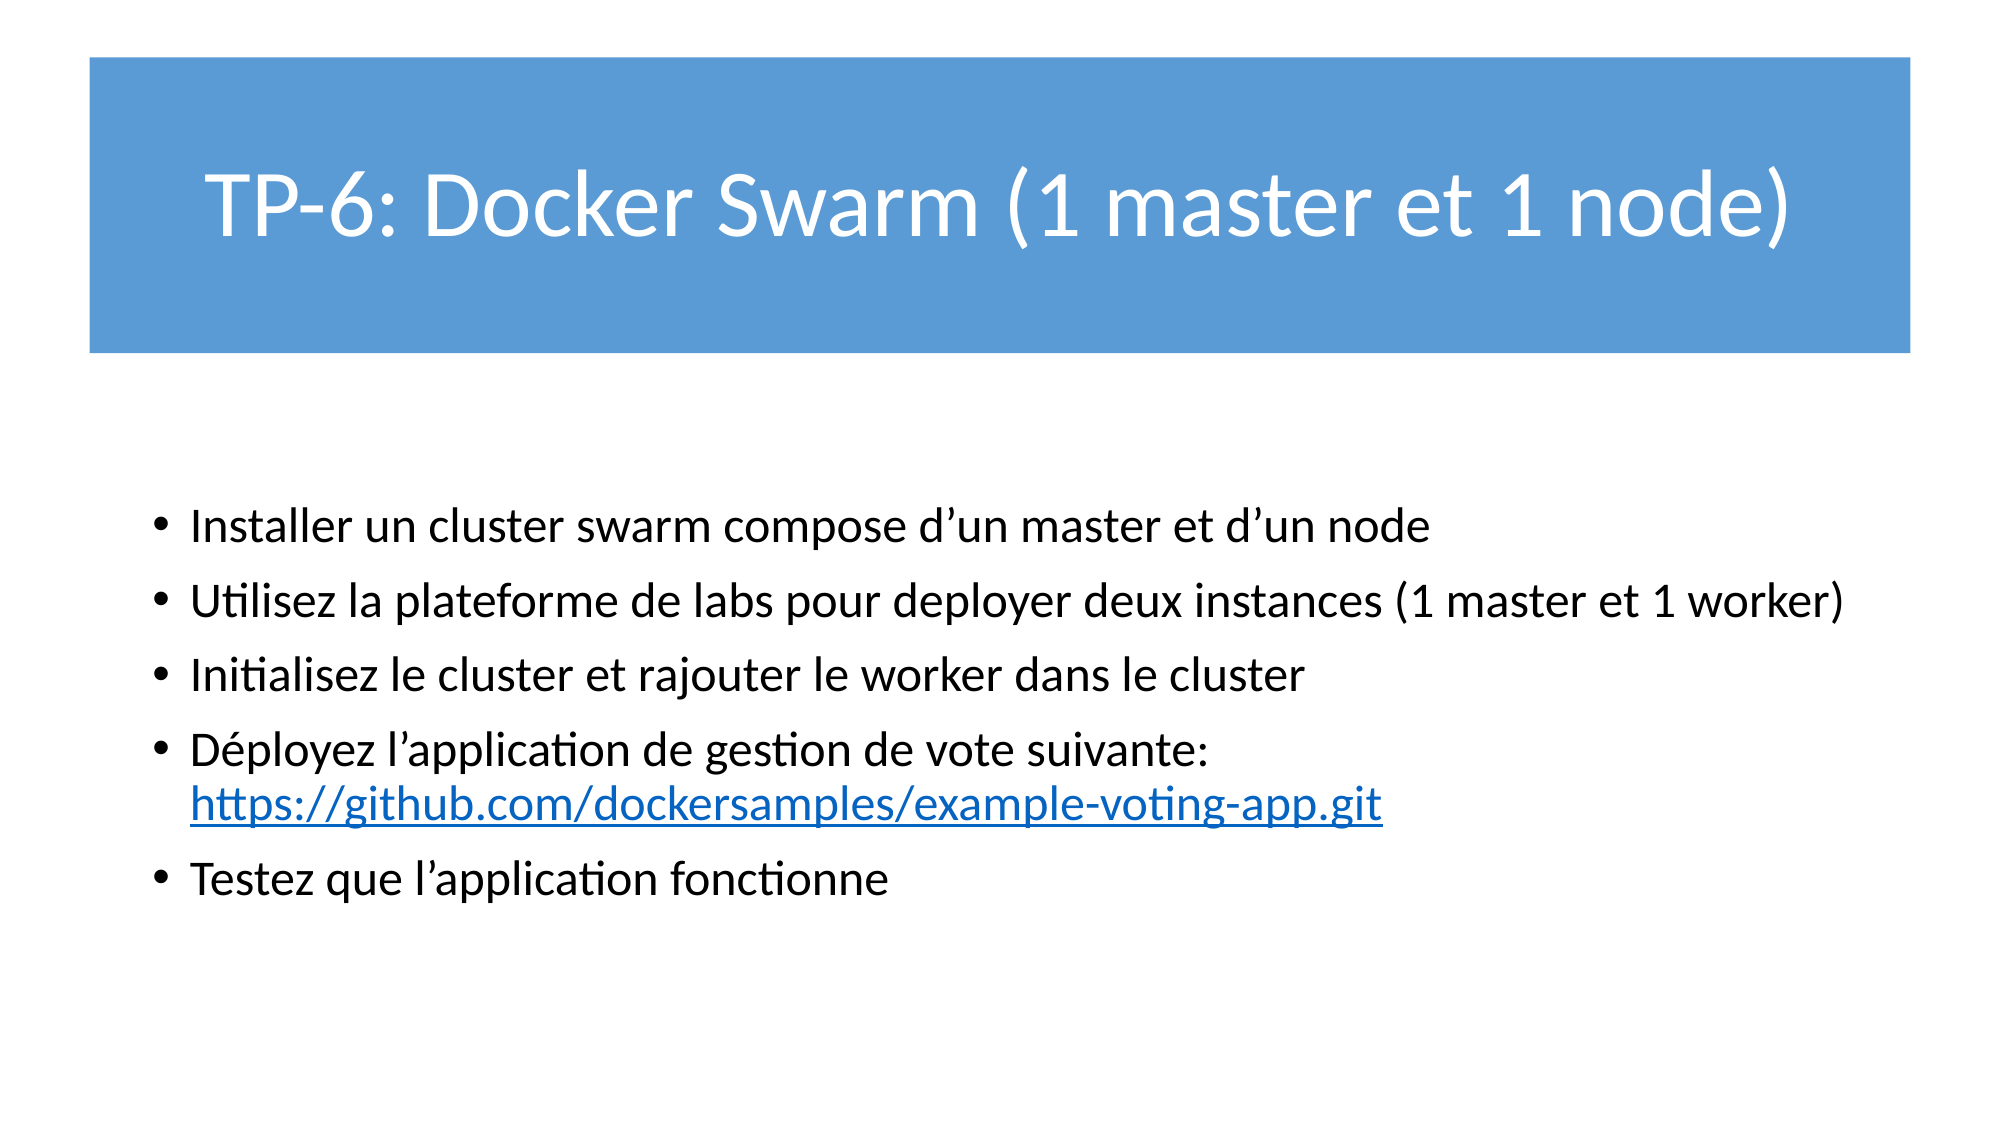

# TP-6: Docker Swarm (1 master et 1 node)
Installer un cluster swarm compose d’un master et d’un node
Utilisez la plateforme de labs pour deployer deux instances (1 master et 1 worker)
Initialisez le cluster et rajouter le worker dans le cluster
Déployez l’application de gestion de vote suivante: https://github.com/dockersamples/example-voting-app.git
Testez que l’application fonctionne